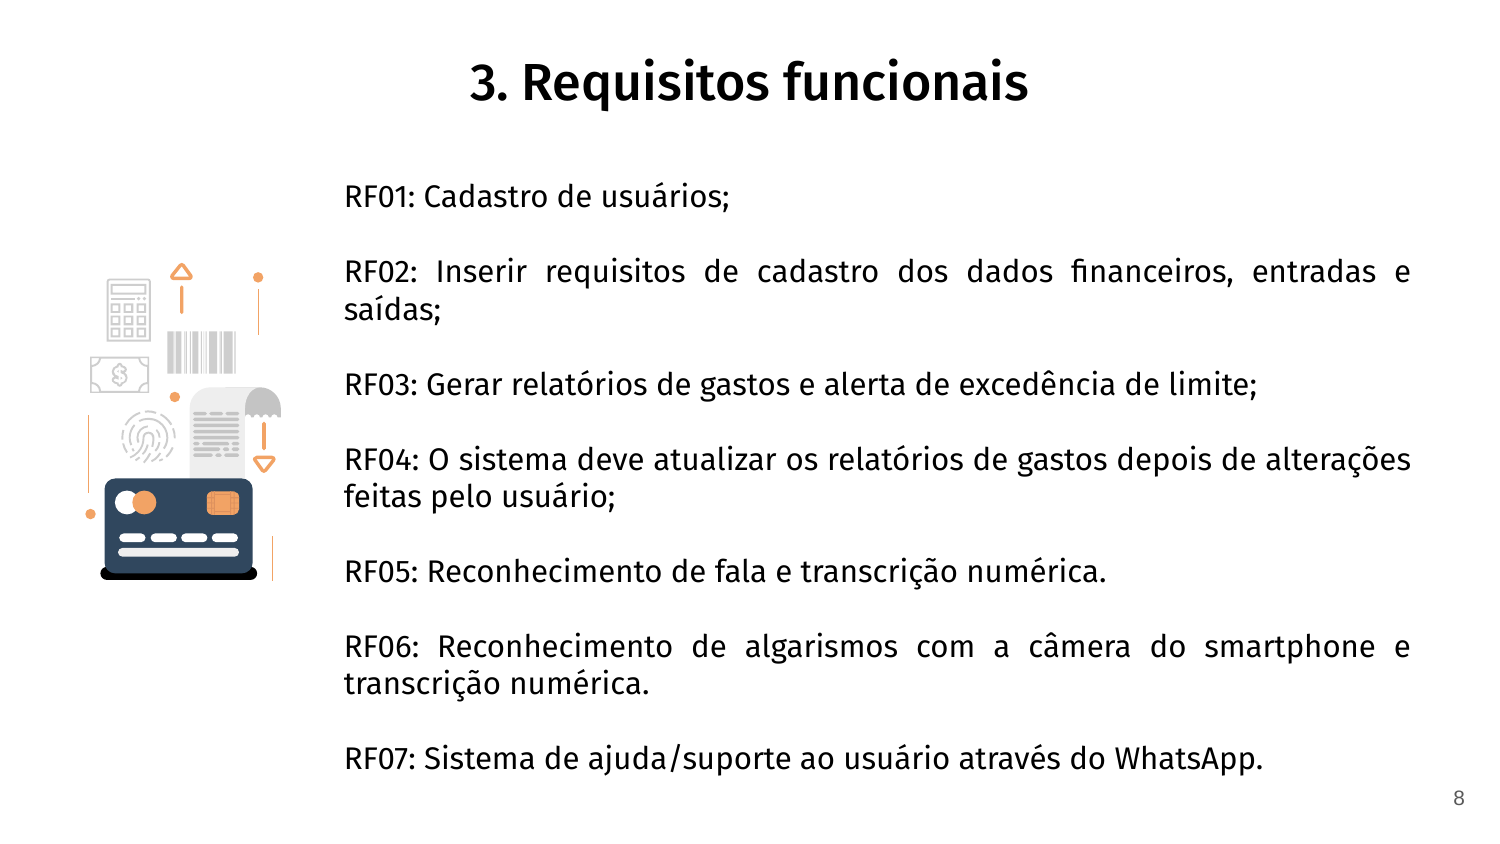

3. Requisitos funcionais
RF01: Cadastro de usuários;

RF02: Inserir requisitos de cadastro dos dados financeiros, entradas e saídas;

RF03: Gerar relatórios de gastos e alerta de excedência de limite;

RF04: O sistema deve atualizar os relatórios de gastos depois de alterações feitas pelo usuário;

RF05: Reconhecimento de fala e transcrição numérica.

RF06: Reconhecimento de algarismos com a câmera do smartphone e transcrição numérica.

RF07: Sistema de ajuda/suporte ao usuário através do WhatsApp.

8